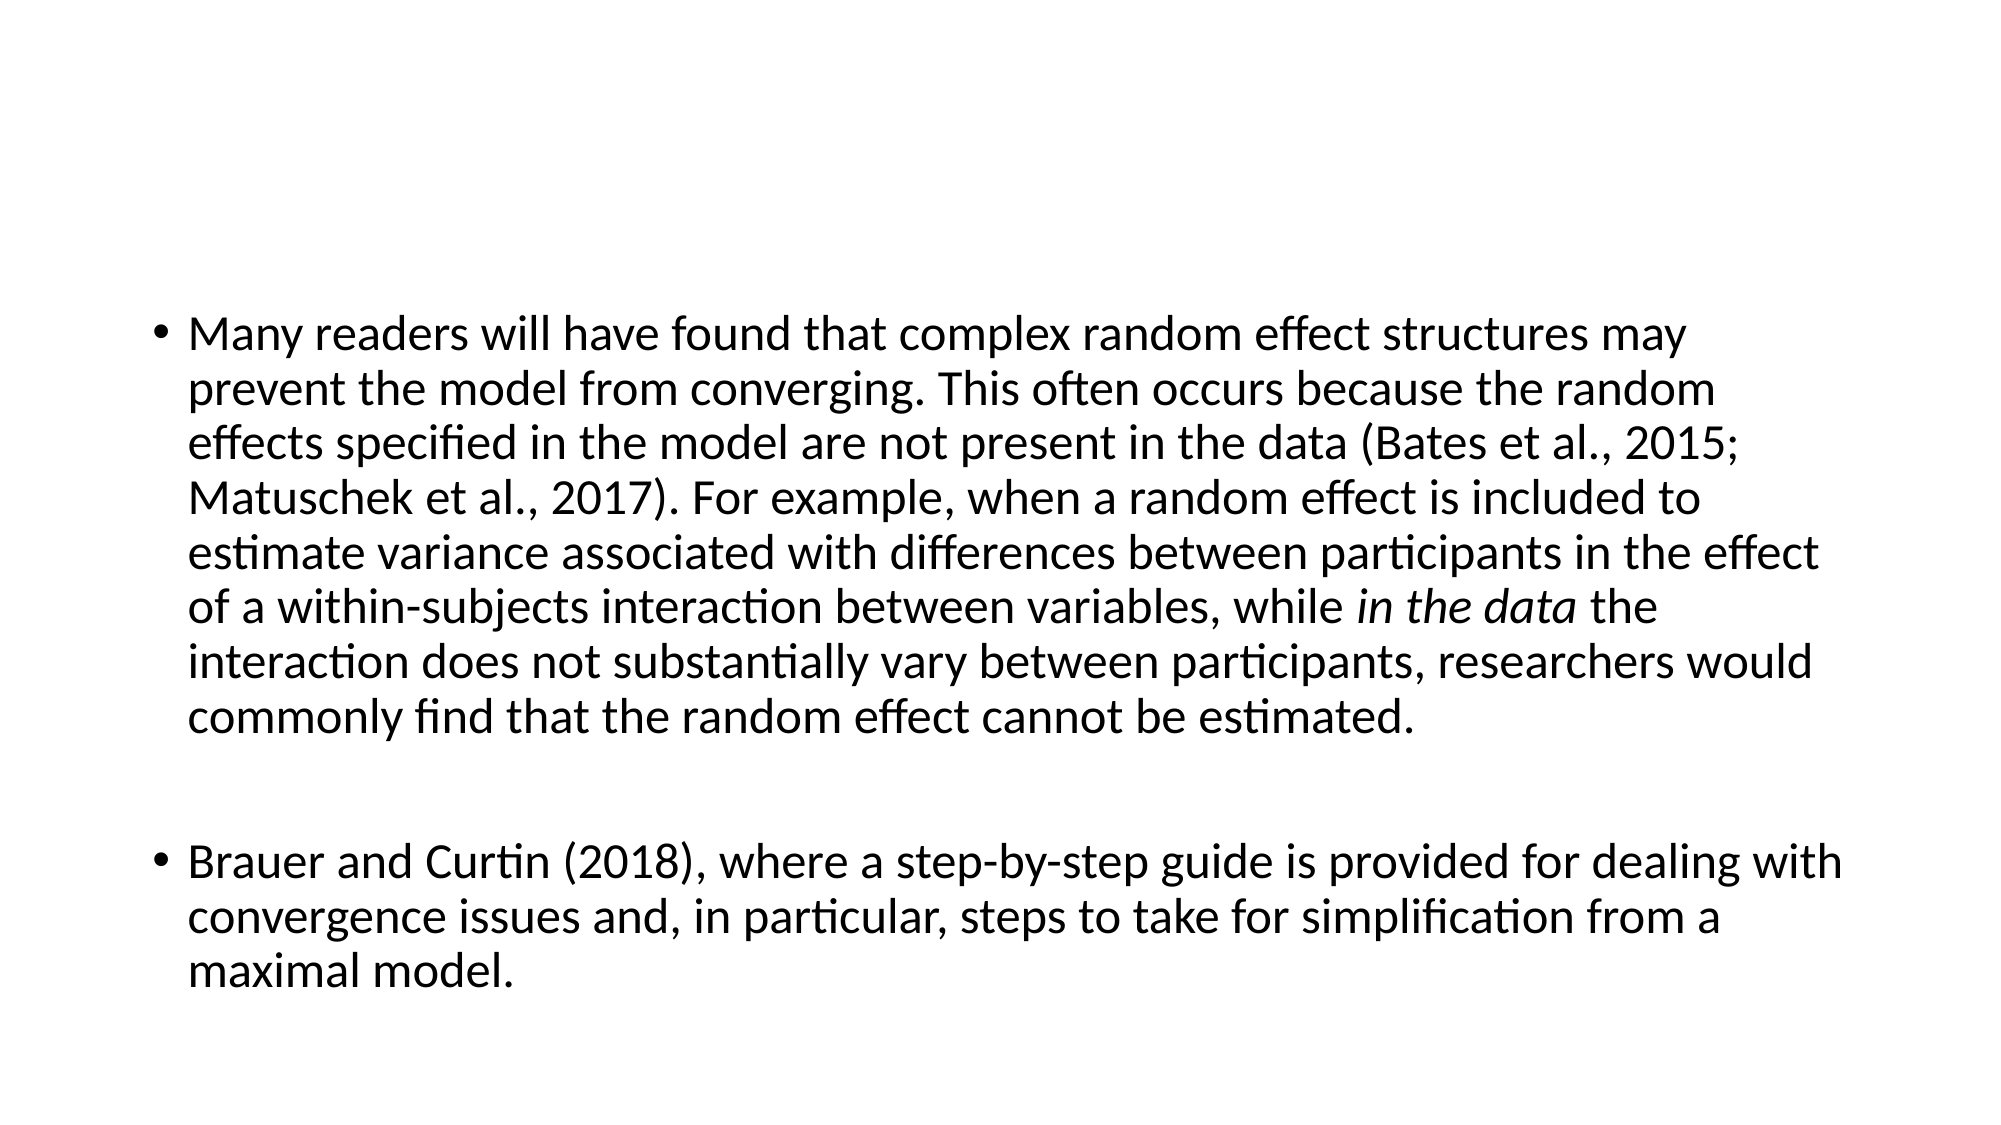

#
Many readers will have found that complex random effect structures may prevent the model from converging. This often occurs because the random effects specified in the model are not present in the data (Bates et al., 2015; Matuschek et al., 2017). For example, when a random effect is included to estimate variance associated with differences between participants in the effect of a within-subjects interaction between variables, while in the data the interaction does not substantially vary between participants, researchers would commonly find that the random effect cannot be estimated.

Brauer and Curtin (2018), where a step-by-step guide is provided for dealing with convergence issues and, in particular, steps to take for simplification from a maximal model.